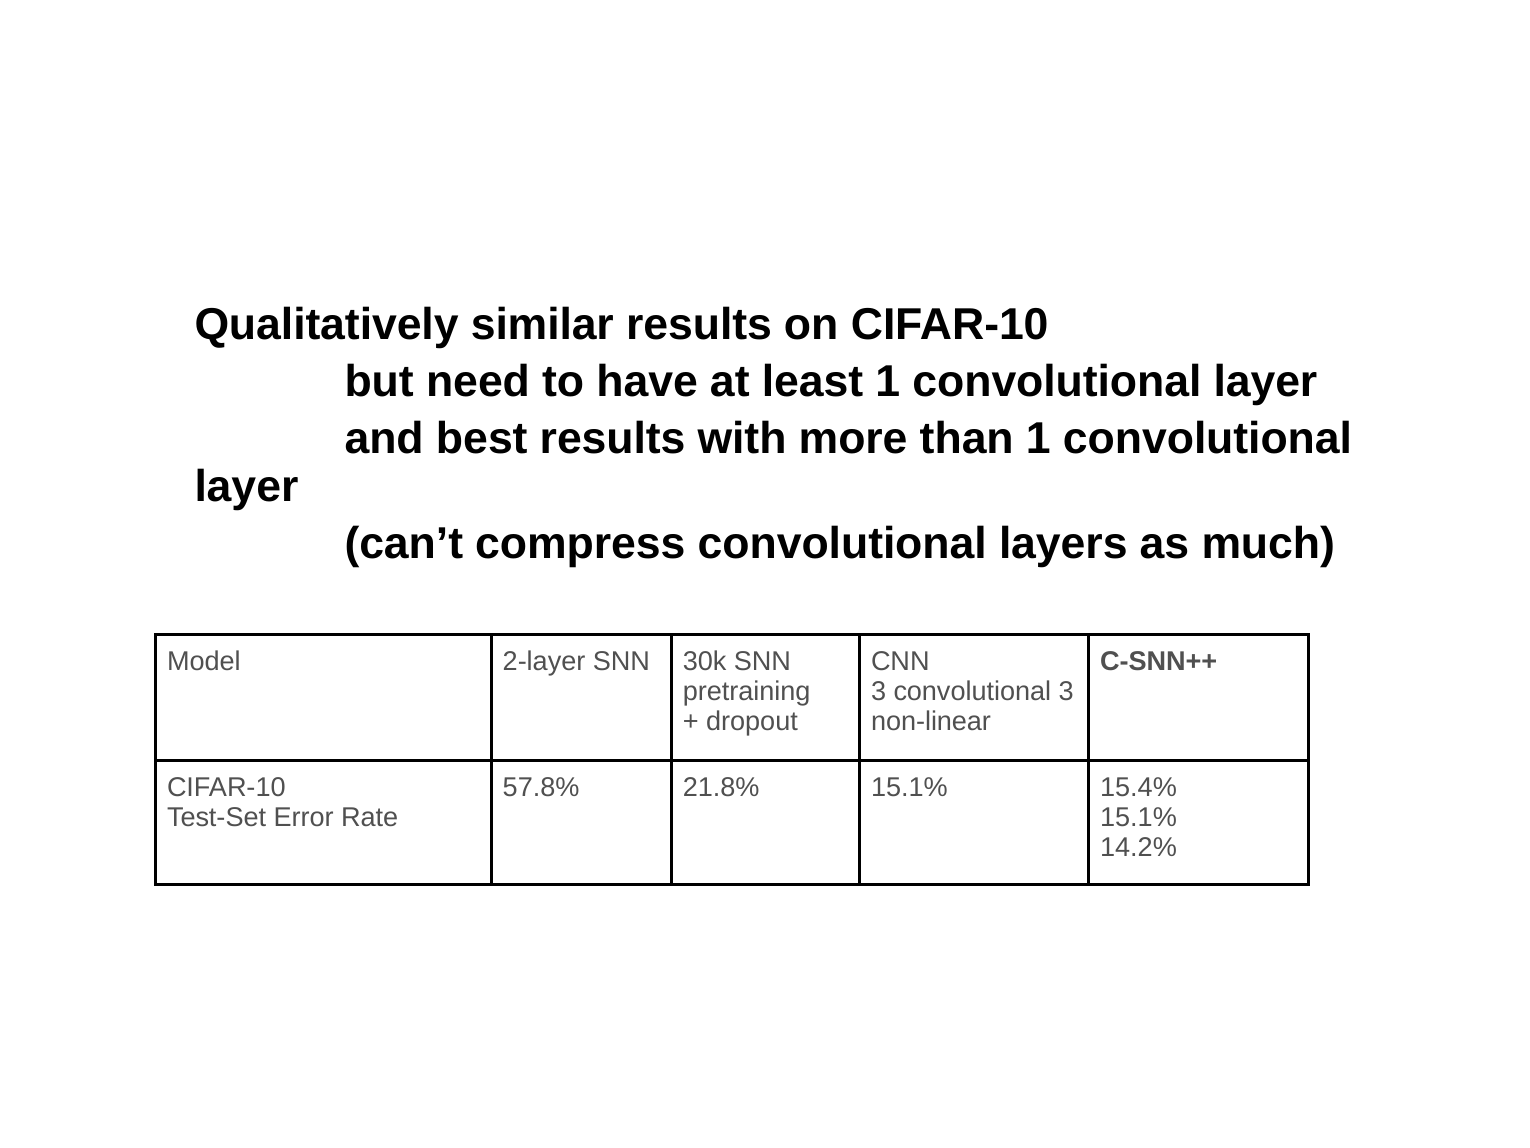

Qualitatively similar results on CIFAR-10
	but need to have at least 1 convolutional layer
	and best results with more than 1 convolutional layer
	(can’t compress convolutional layers as much)
| Model | 2-layer SNN | 30k SNN pretraining + dropout | CNN 3 convolutional 3 non-linear | C-SNN++ |
| --- | --- | --- | --- | --- |
| CIFAR-10 Test-Set Error Rate | 57.8% | 21.8% | 15.1% | 15.4% 15.1% 14.2% |